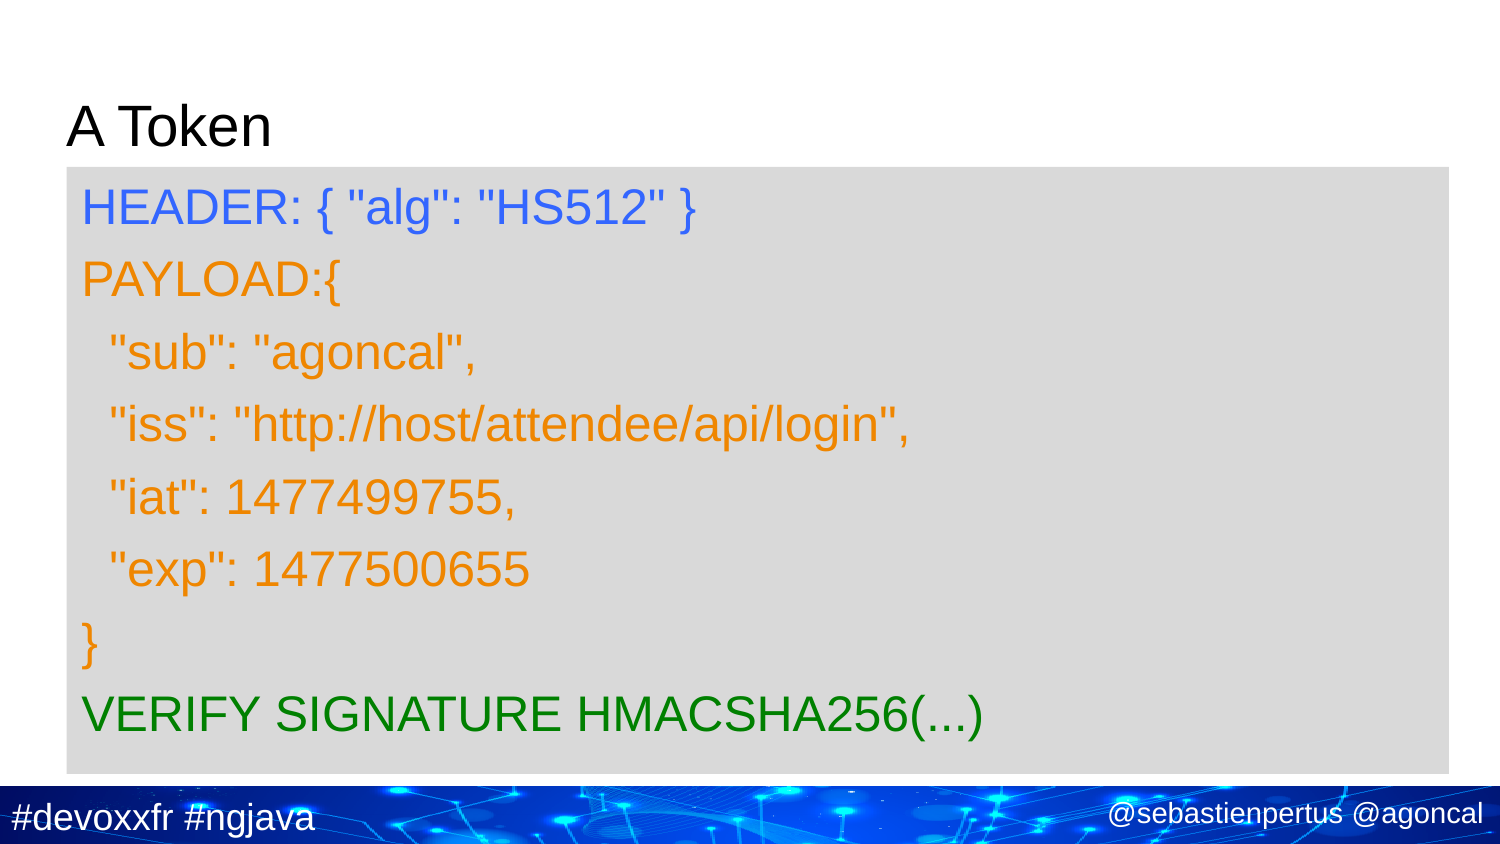

# A Token
HEADER: { "alg": "HS512" }
PAYLOAD:{
  "sub": "agoncal",
  "iss": "http://host/attendee/api/login",
  "iat": 1477499755,
  "exp": 1477500655
}
VERIFY SIGNATURE HMACSHA256(...)